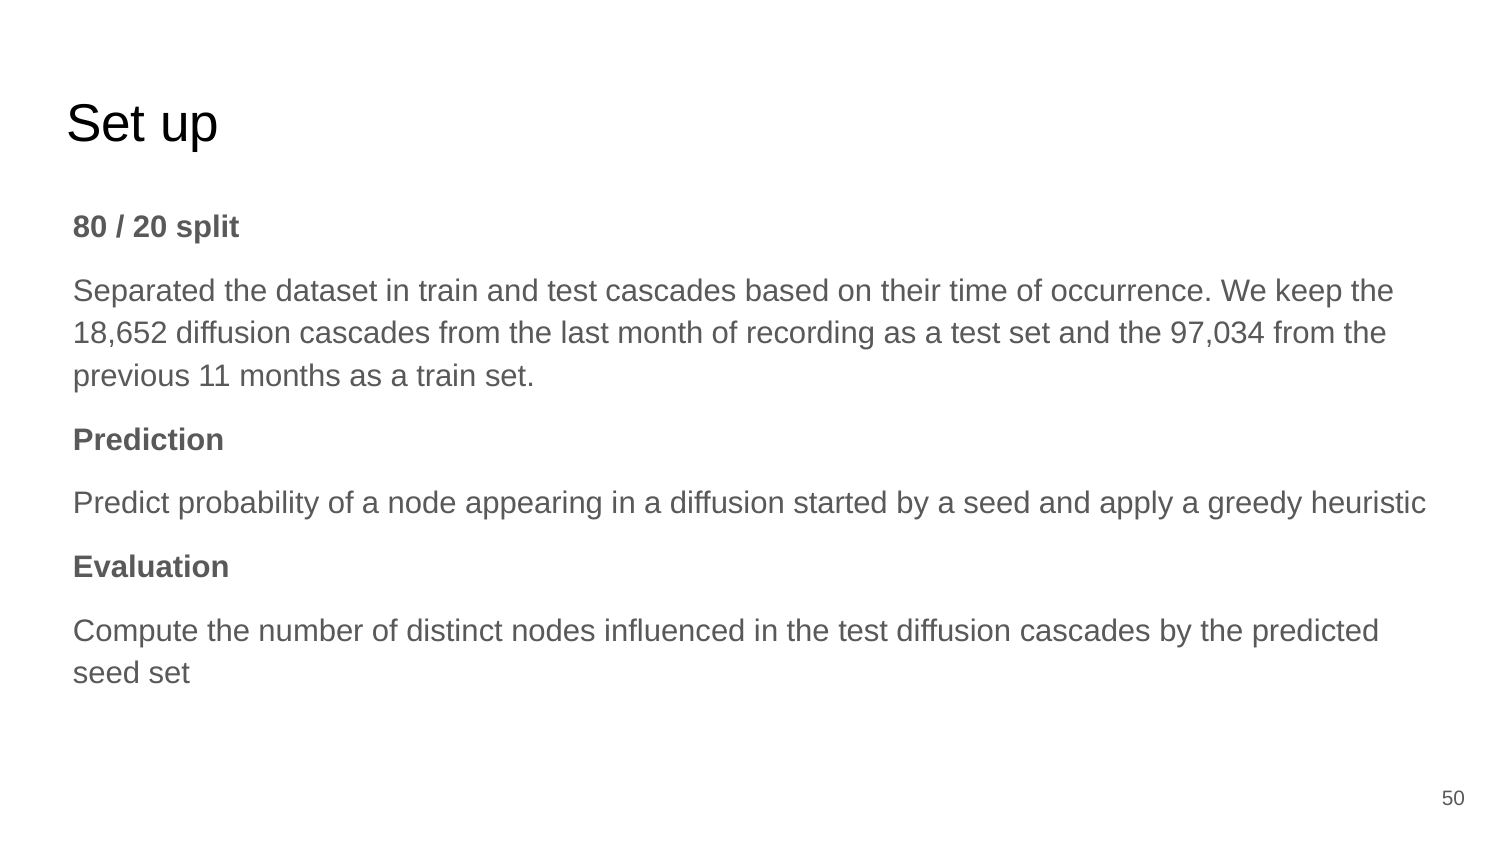

# Set up
80 / 20 split
Separated the dataset in train and test cascades based on their time of occurrence. We keep the 18,652 diffusion cascades from the last month of recording as a test set and the 97,034 from the previous 11 months as a train set.
Prediction
Predict probability of a node appearing in a diffusion started by a seed and apply a greedy heuristic
Evaluation
Compute the number of distinct nodes influenced in the test diffusion cascades by the predicted seed set
50